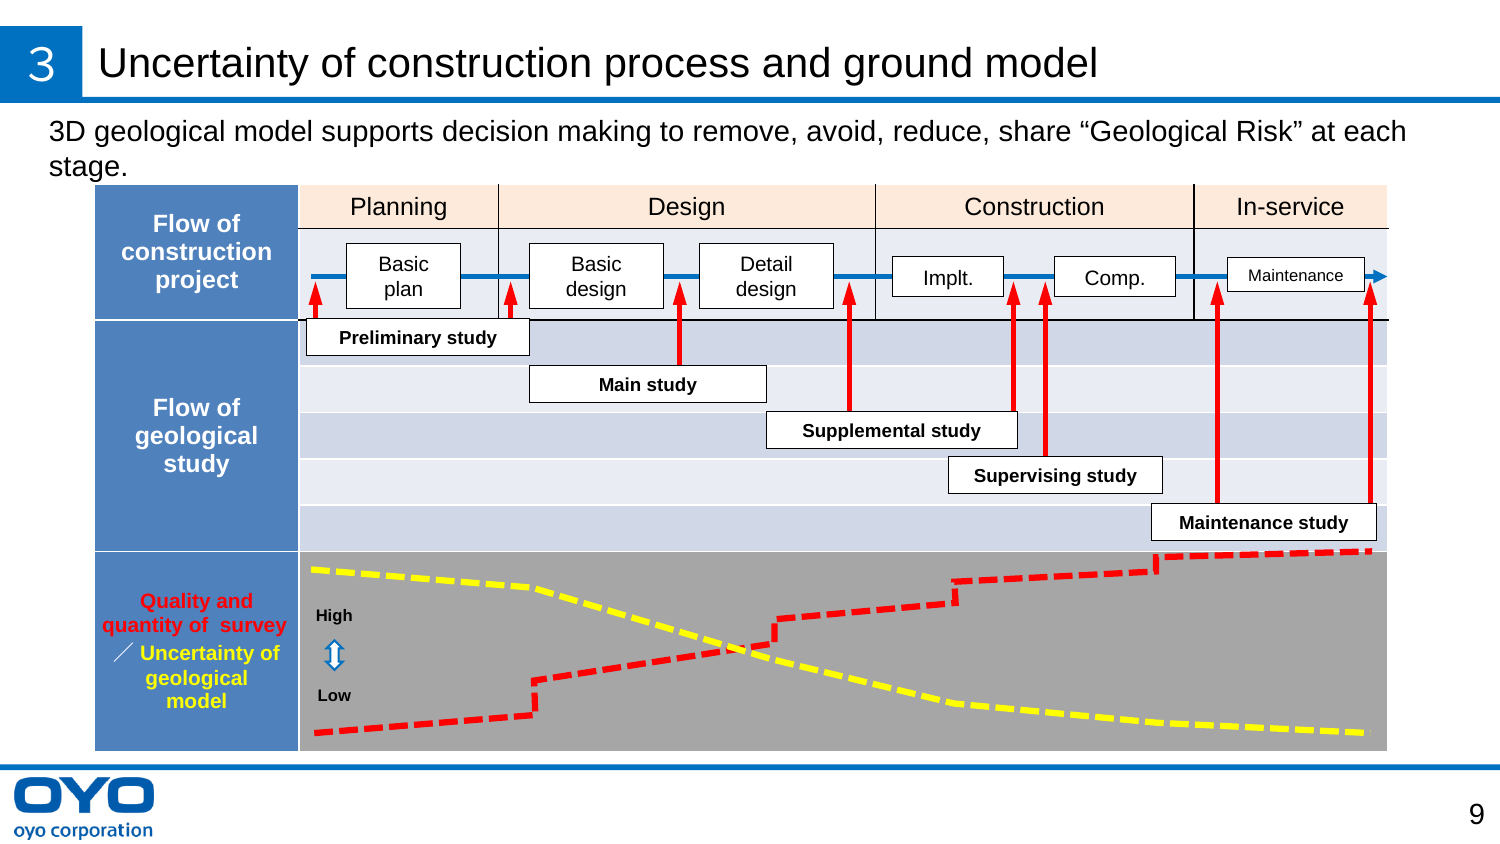

３
# Uncertainty of construction process and ground model
3D geological model supports decision making to remove, avoid, reduce, share “Geological Risk” at each stage.
| Flow of construction project | Planning | Design | Construction | In-service |
| --- | --- | --- | --- | --- |
|  |  |  |  |  |
| Flow of geological study |  |  |  |  |
|  |  |  |  |  |
|  |  |  |  |  |
|  |  |  |  |  |
|  |  |  |  |  |
| Quality and quantity of survey／Uncertainty of geological model |  |  |  |  |
Basic plan
Basic design
Detail design
Implt.
Comp.
Maintenance
Preliminary study
Main study
Supplemental study
Supervising study
Maintenance study

High

Low

9